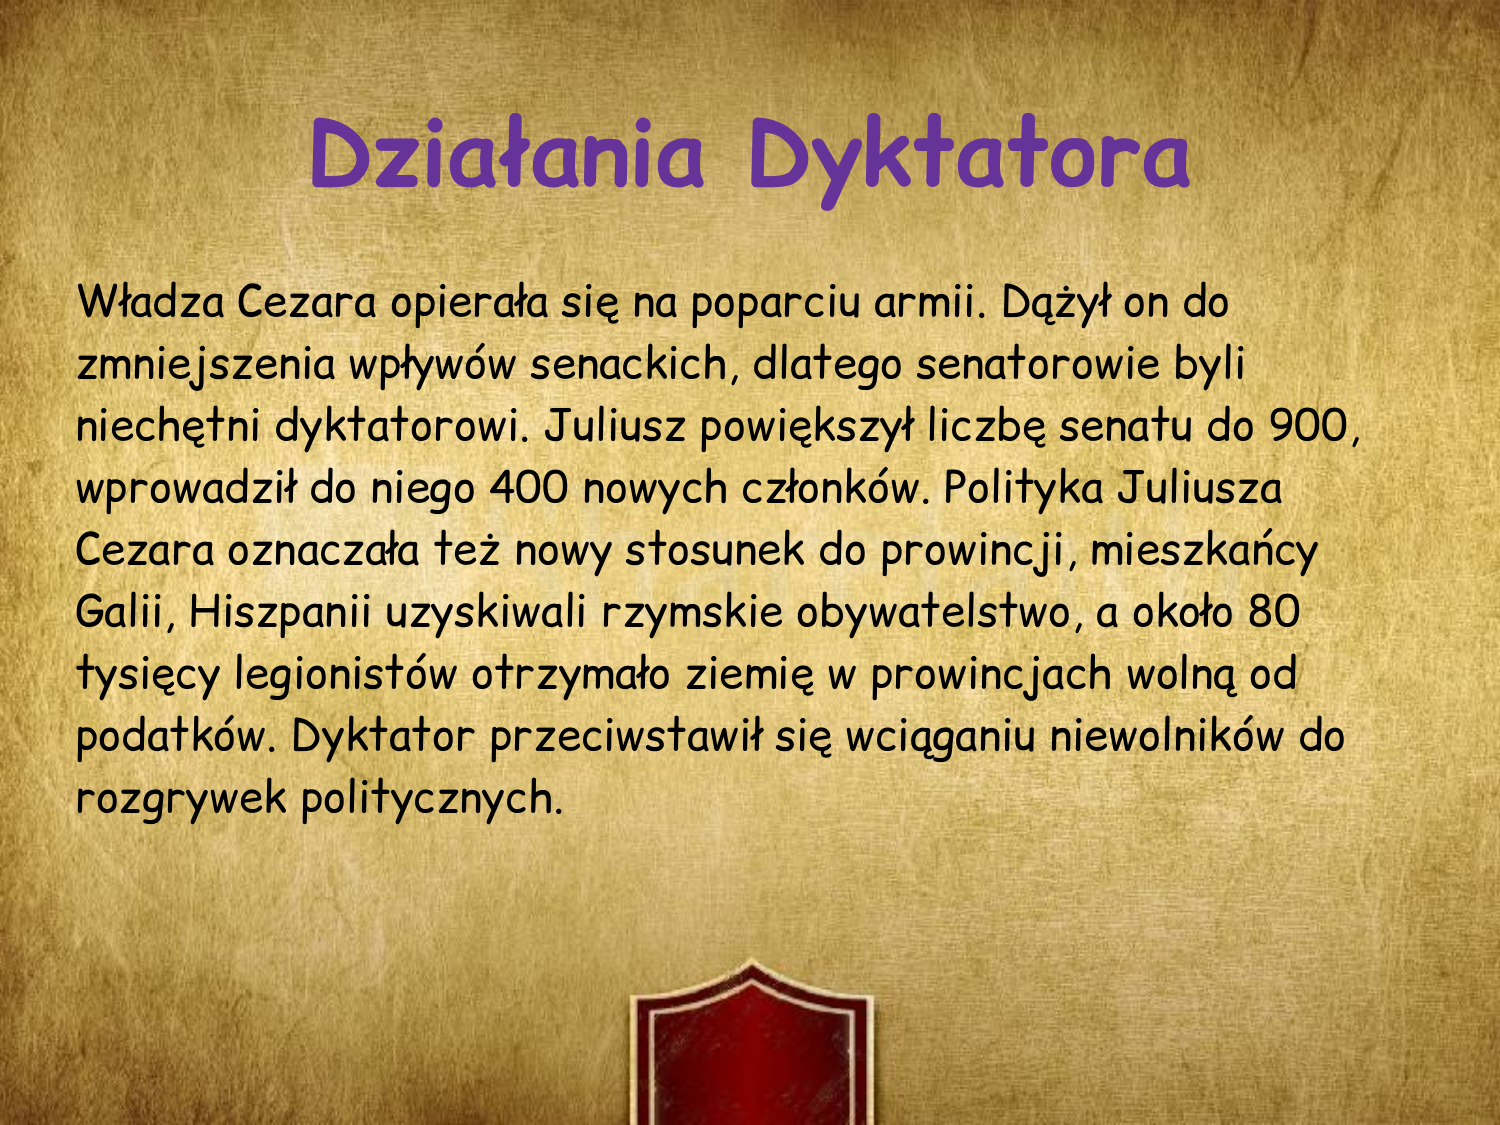

Działania Dyktatora
Władza Cezara opierała się na poparciu armii. Dążył on do zmniejszenia wpływów senackich, dlatego senatorowie byli niechętni dyktatorowi. Juliusz powiększył liczbę senatu do 900, wprowadził do niego 400 nowych członków. Polityka Juliusza Cezara oznaczała też nowy stosunek do prowincji, mieszkańcy Galii, Hiszpanii uzyskiwali rzymskie obywatelstwo, a około 80 tysięcy legionistów otrzymało ziemię w prowincjach wolną od podatków. Dyktator przeciwstawił się wciąganiu niewolników do rozgrywek politycznych.